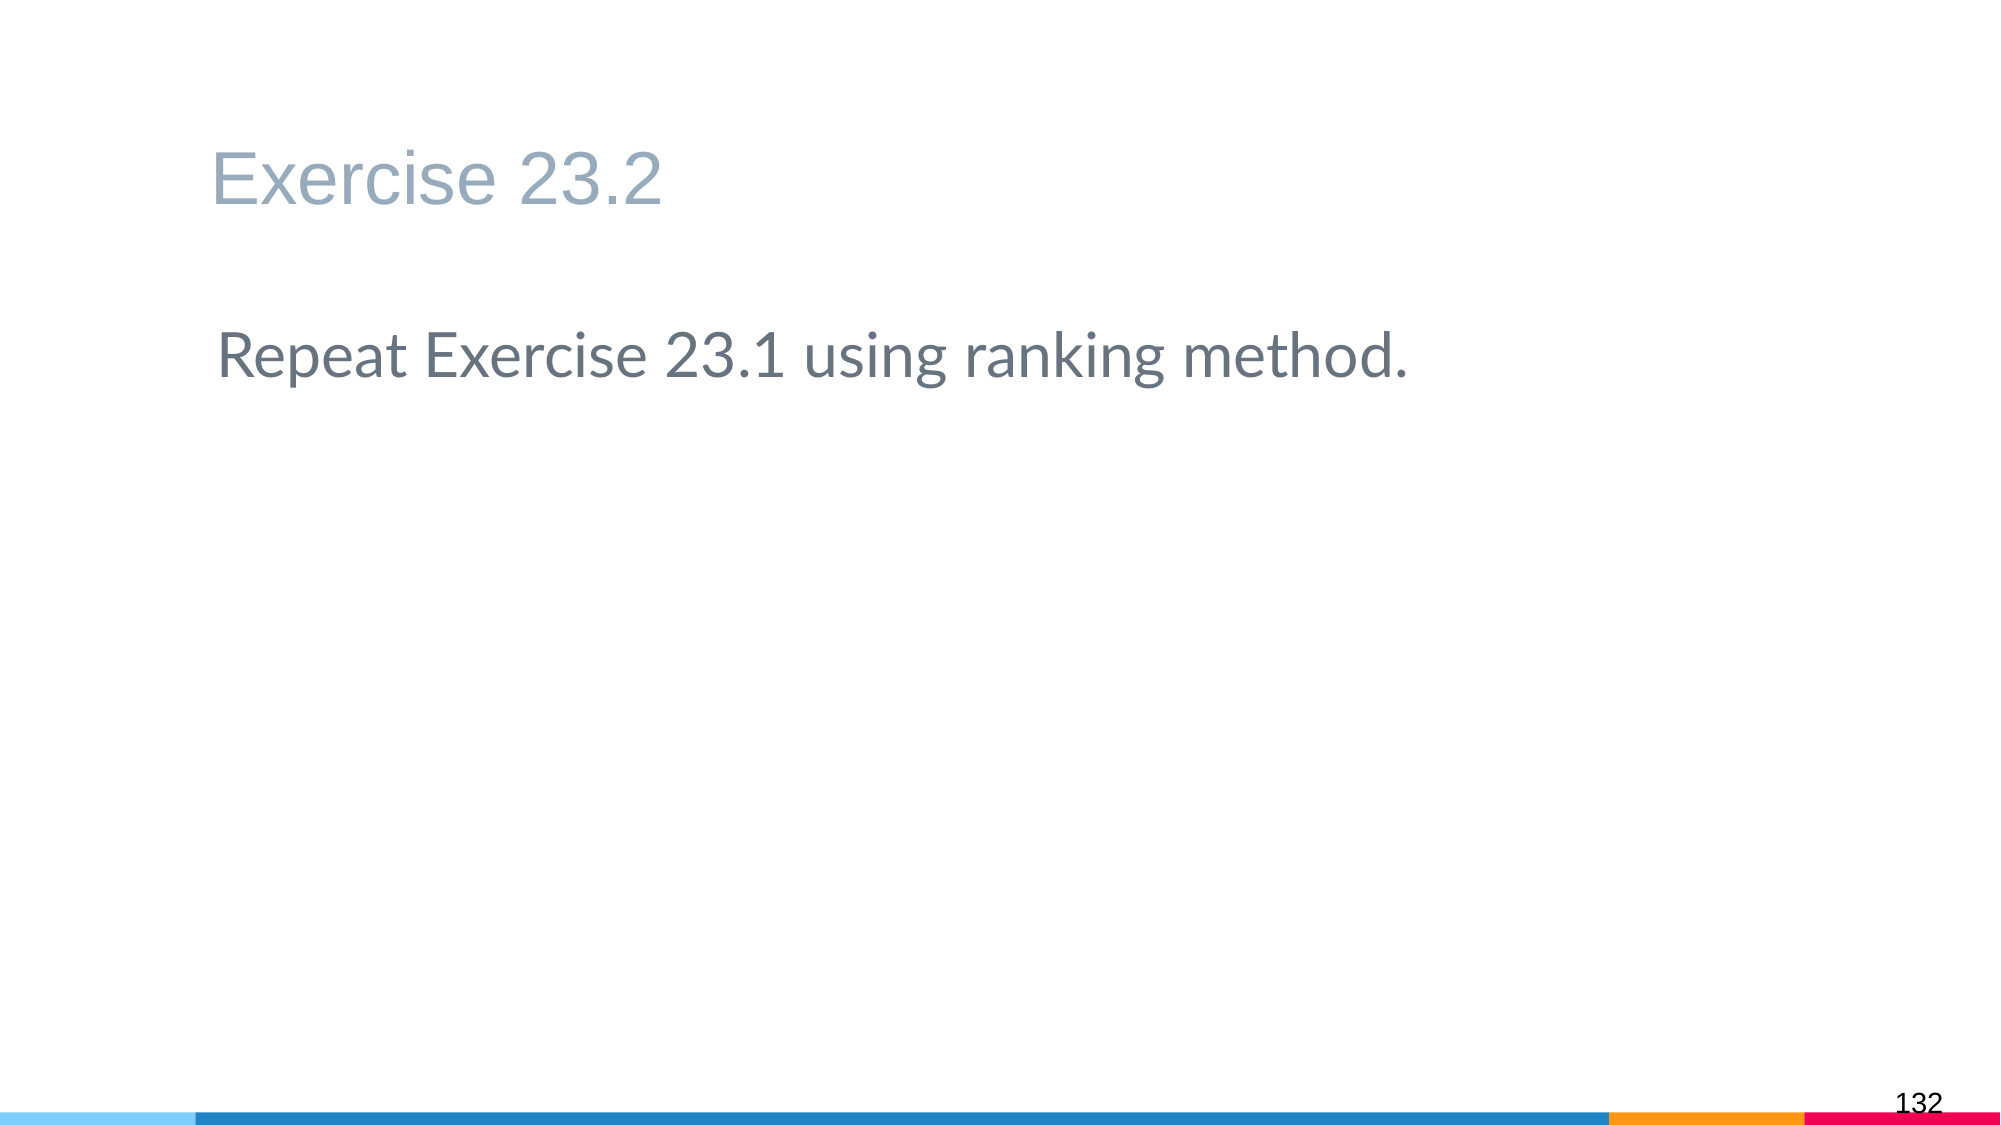

# Exercise 23.2
Repeat Exercise 23.1 using ranking method.